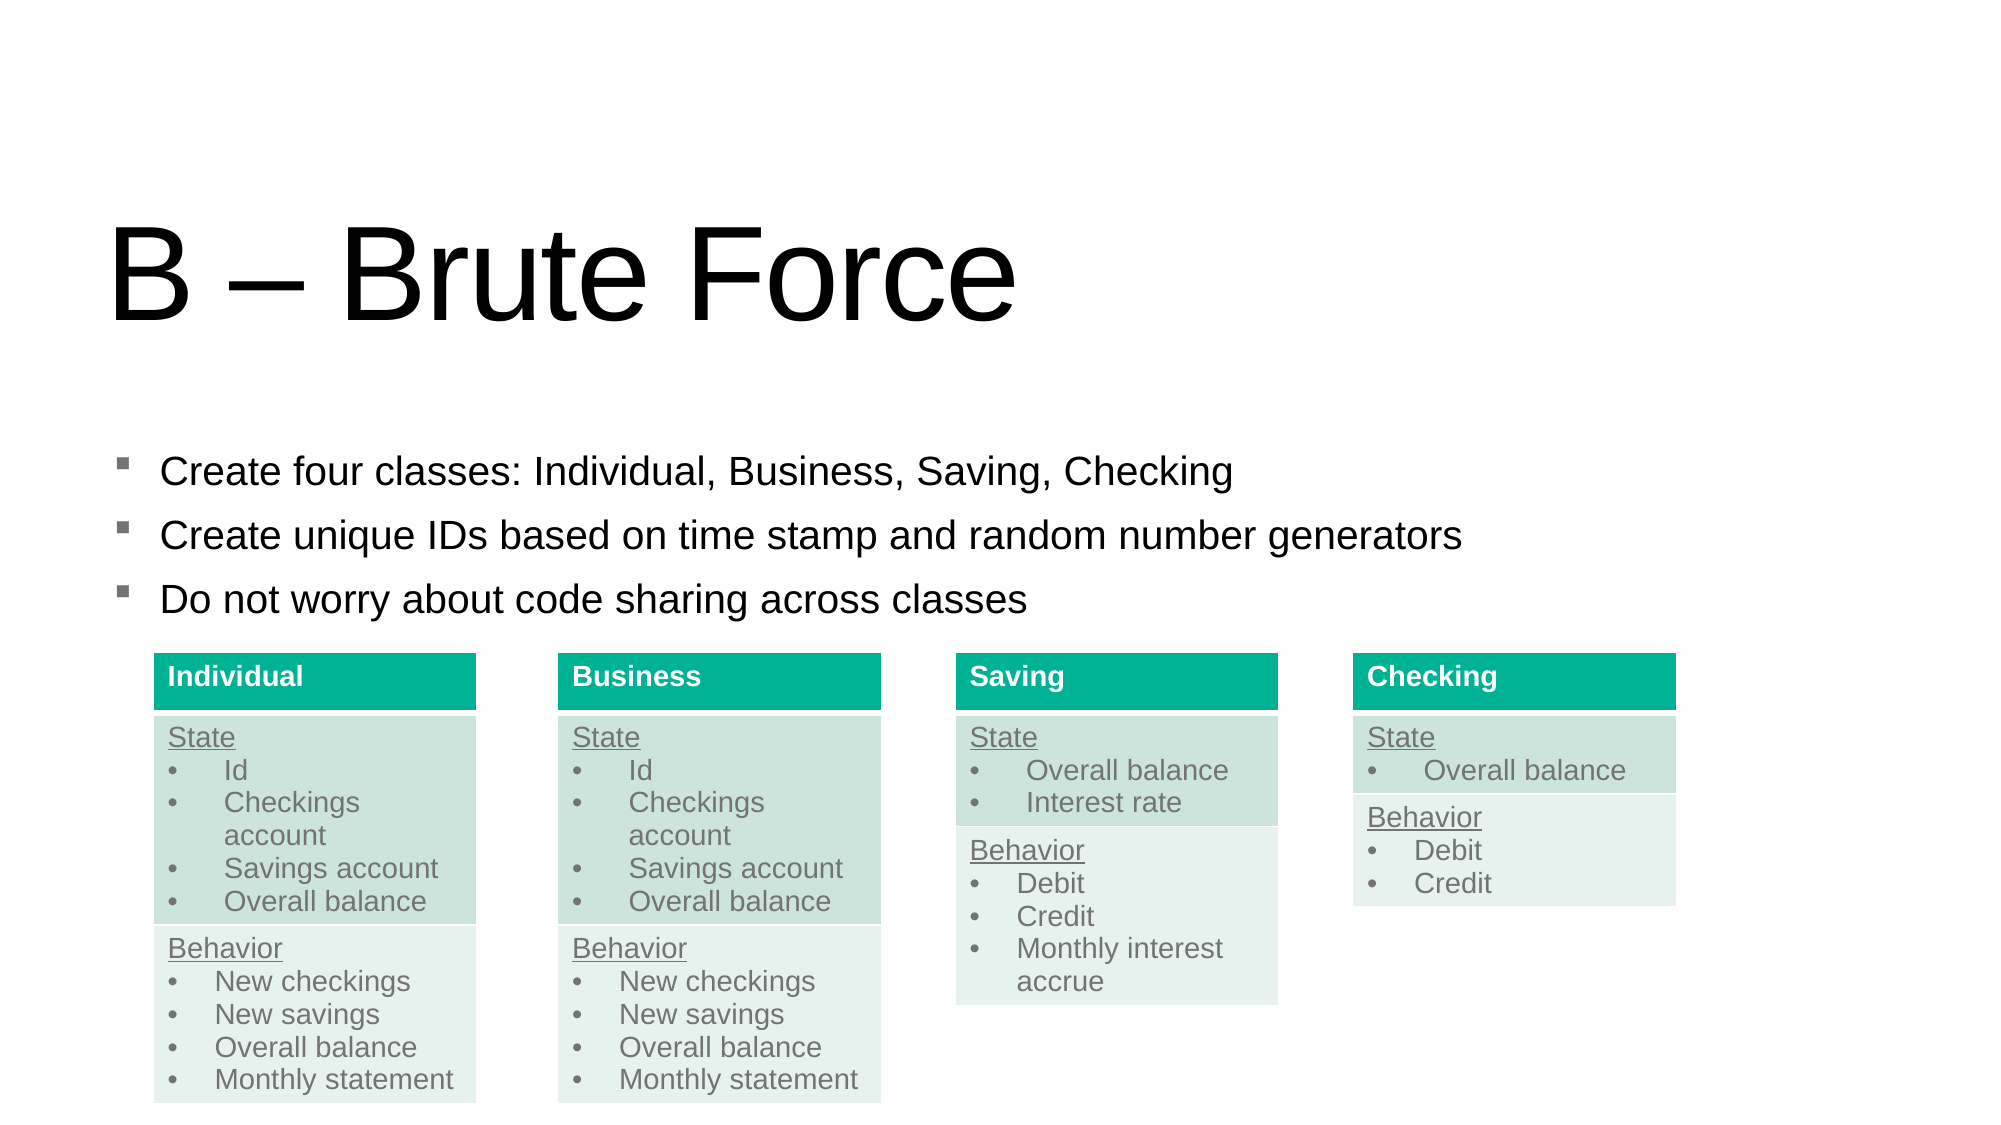

43
# B – Brute Force
Create four classes: Individual, Business, Saving, Checking
Create unique IDs based on time stamp and random number generators
Do not worry about code sharing across classes

| Individual |
| --- |
| State Id Checkings account Savings account Overall balance |
| Behavior New checkings New savings Overall balance Monthly statement |
| Business |
| --- |
| State Id Checkings account Savings account Overall balance |
| Behavior New checkings New savings Overall balance Monthly statement |
| Saving |
| --- |
| State Overall balance Interest rate |
| Behavior Debit Credit Monthly interest accrue |
| Checking |
| --- |
| State Overall balance |
| Behavior Debit Credit |